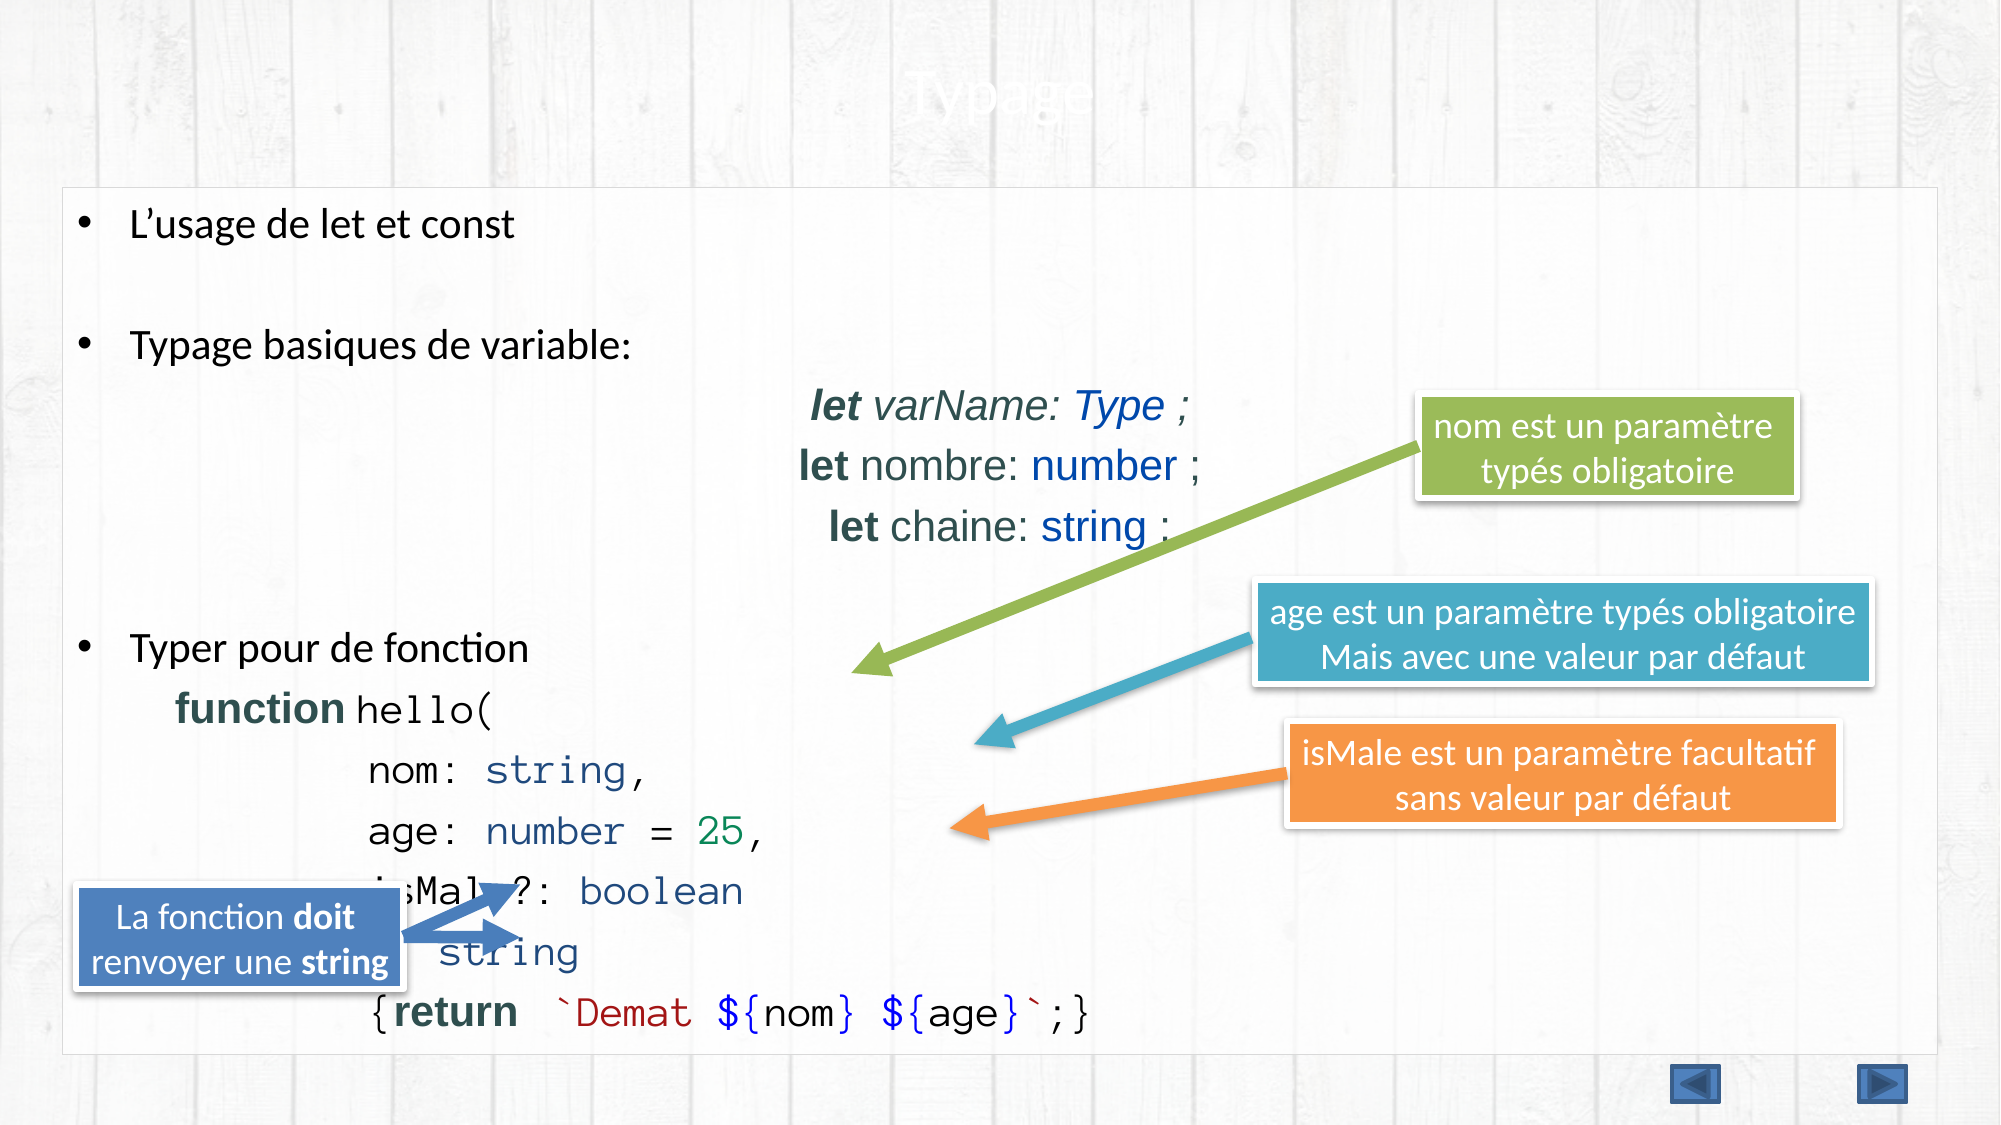

# Typage
L’usage de let et const

Typage basiques de variable:
let varName: Type ;
let nombre: number ;
let chaine: string ;

Typer pour de fonction
	function hello(
			nom: string,
    			age: number = 25,
    			isMale?: boolean
			): string
			{return  `Demat ${nom} ${age}`;}

nom est un paramètre
typés obligatoire
age est un paramètre typés obligatoire
Mais avec une valeur par défaut
isMale est un paramètre facultatif
sans valeur par défaut
La fonction doit
renvoyer une string